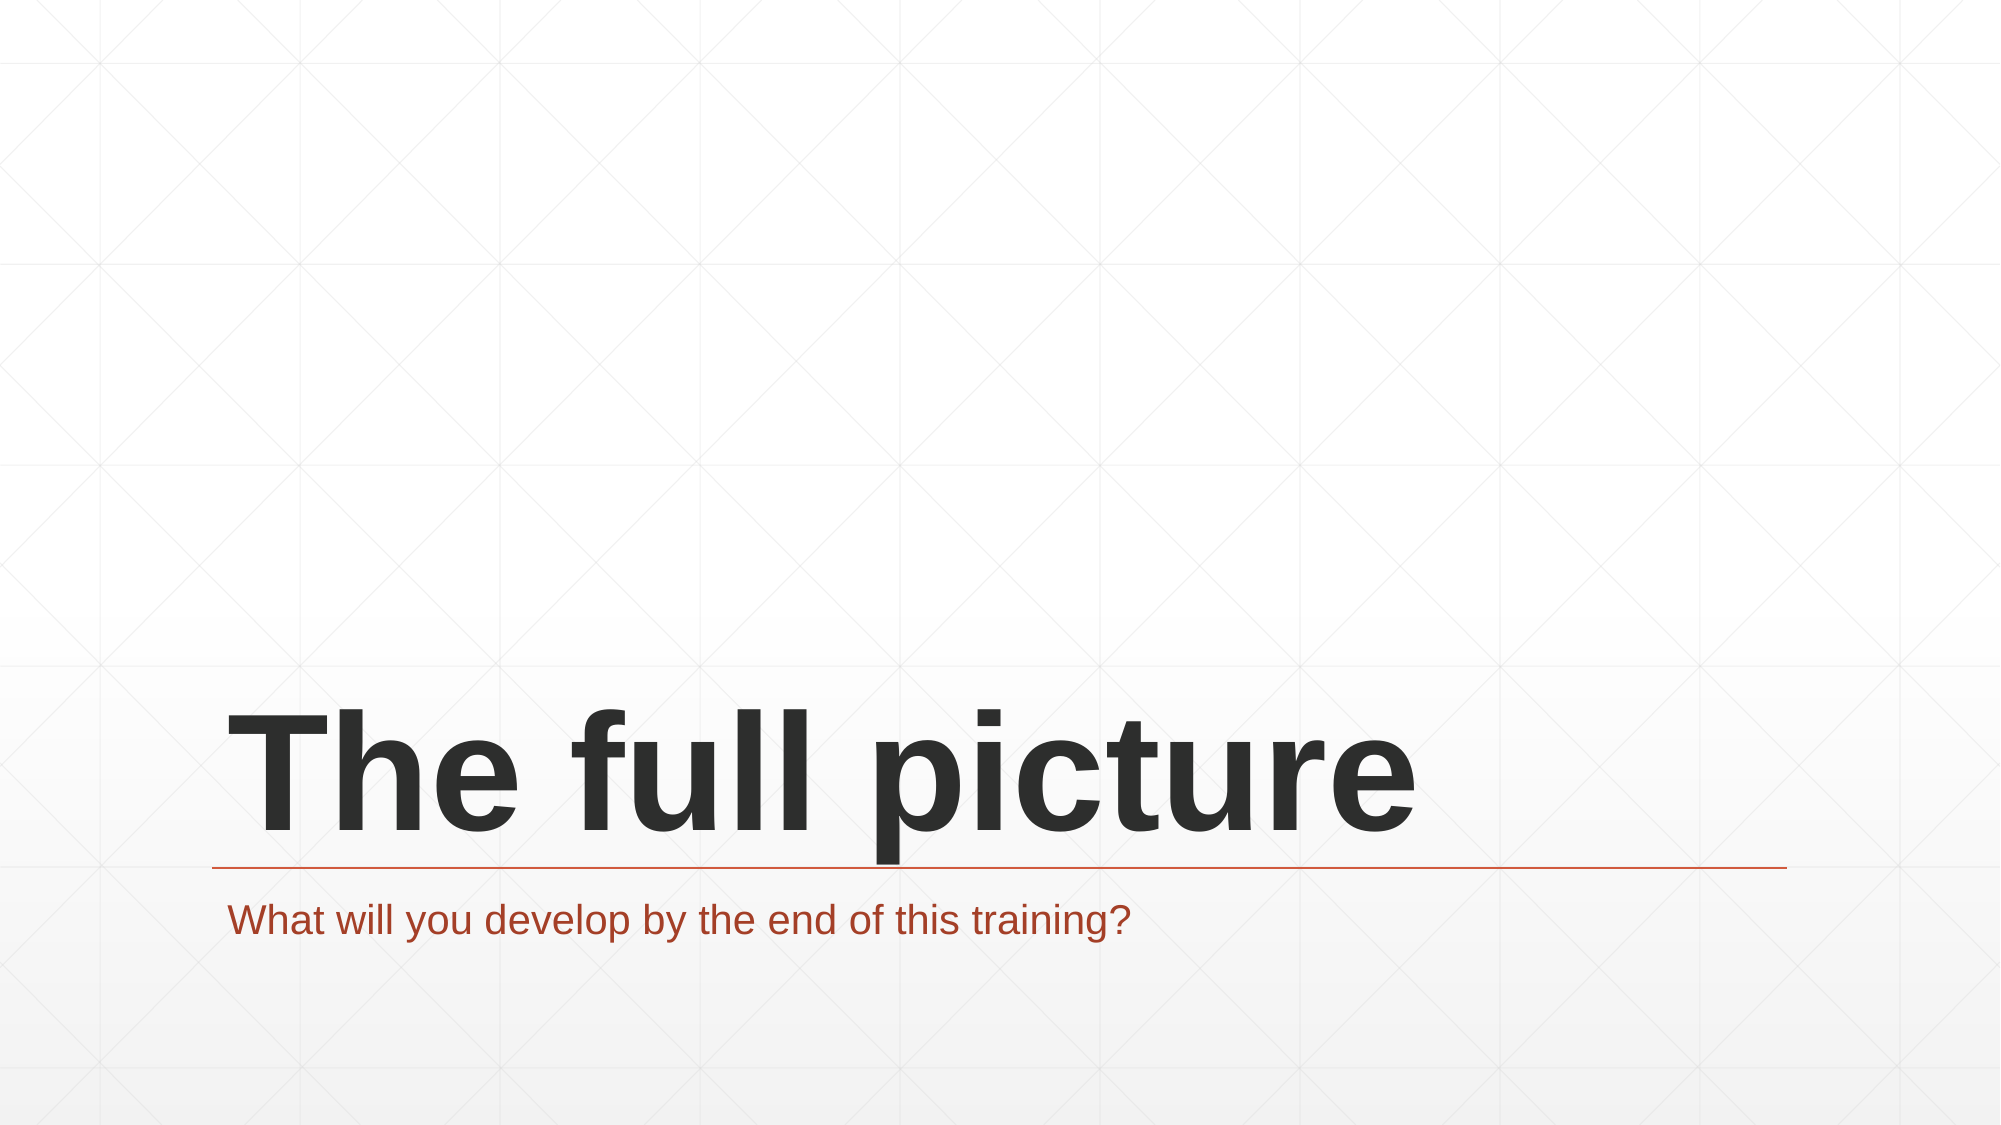

# The full picture
What will you develop by the end of this training?